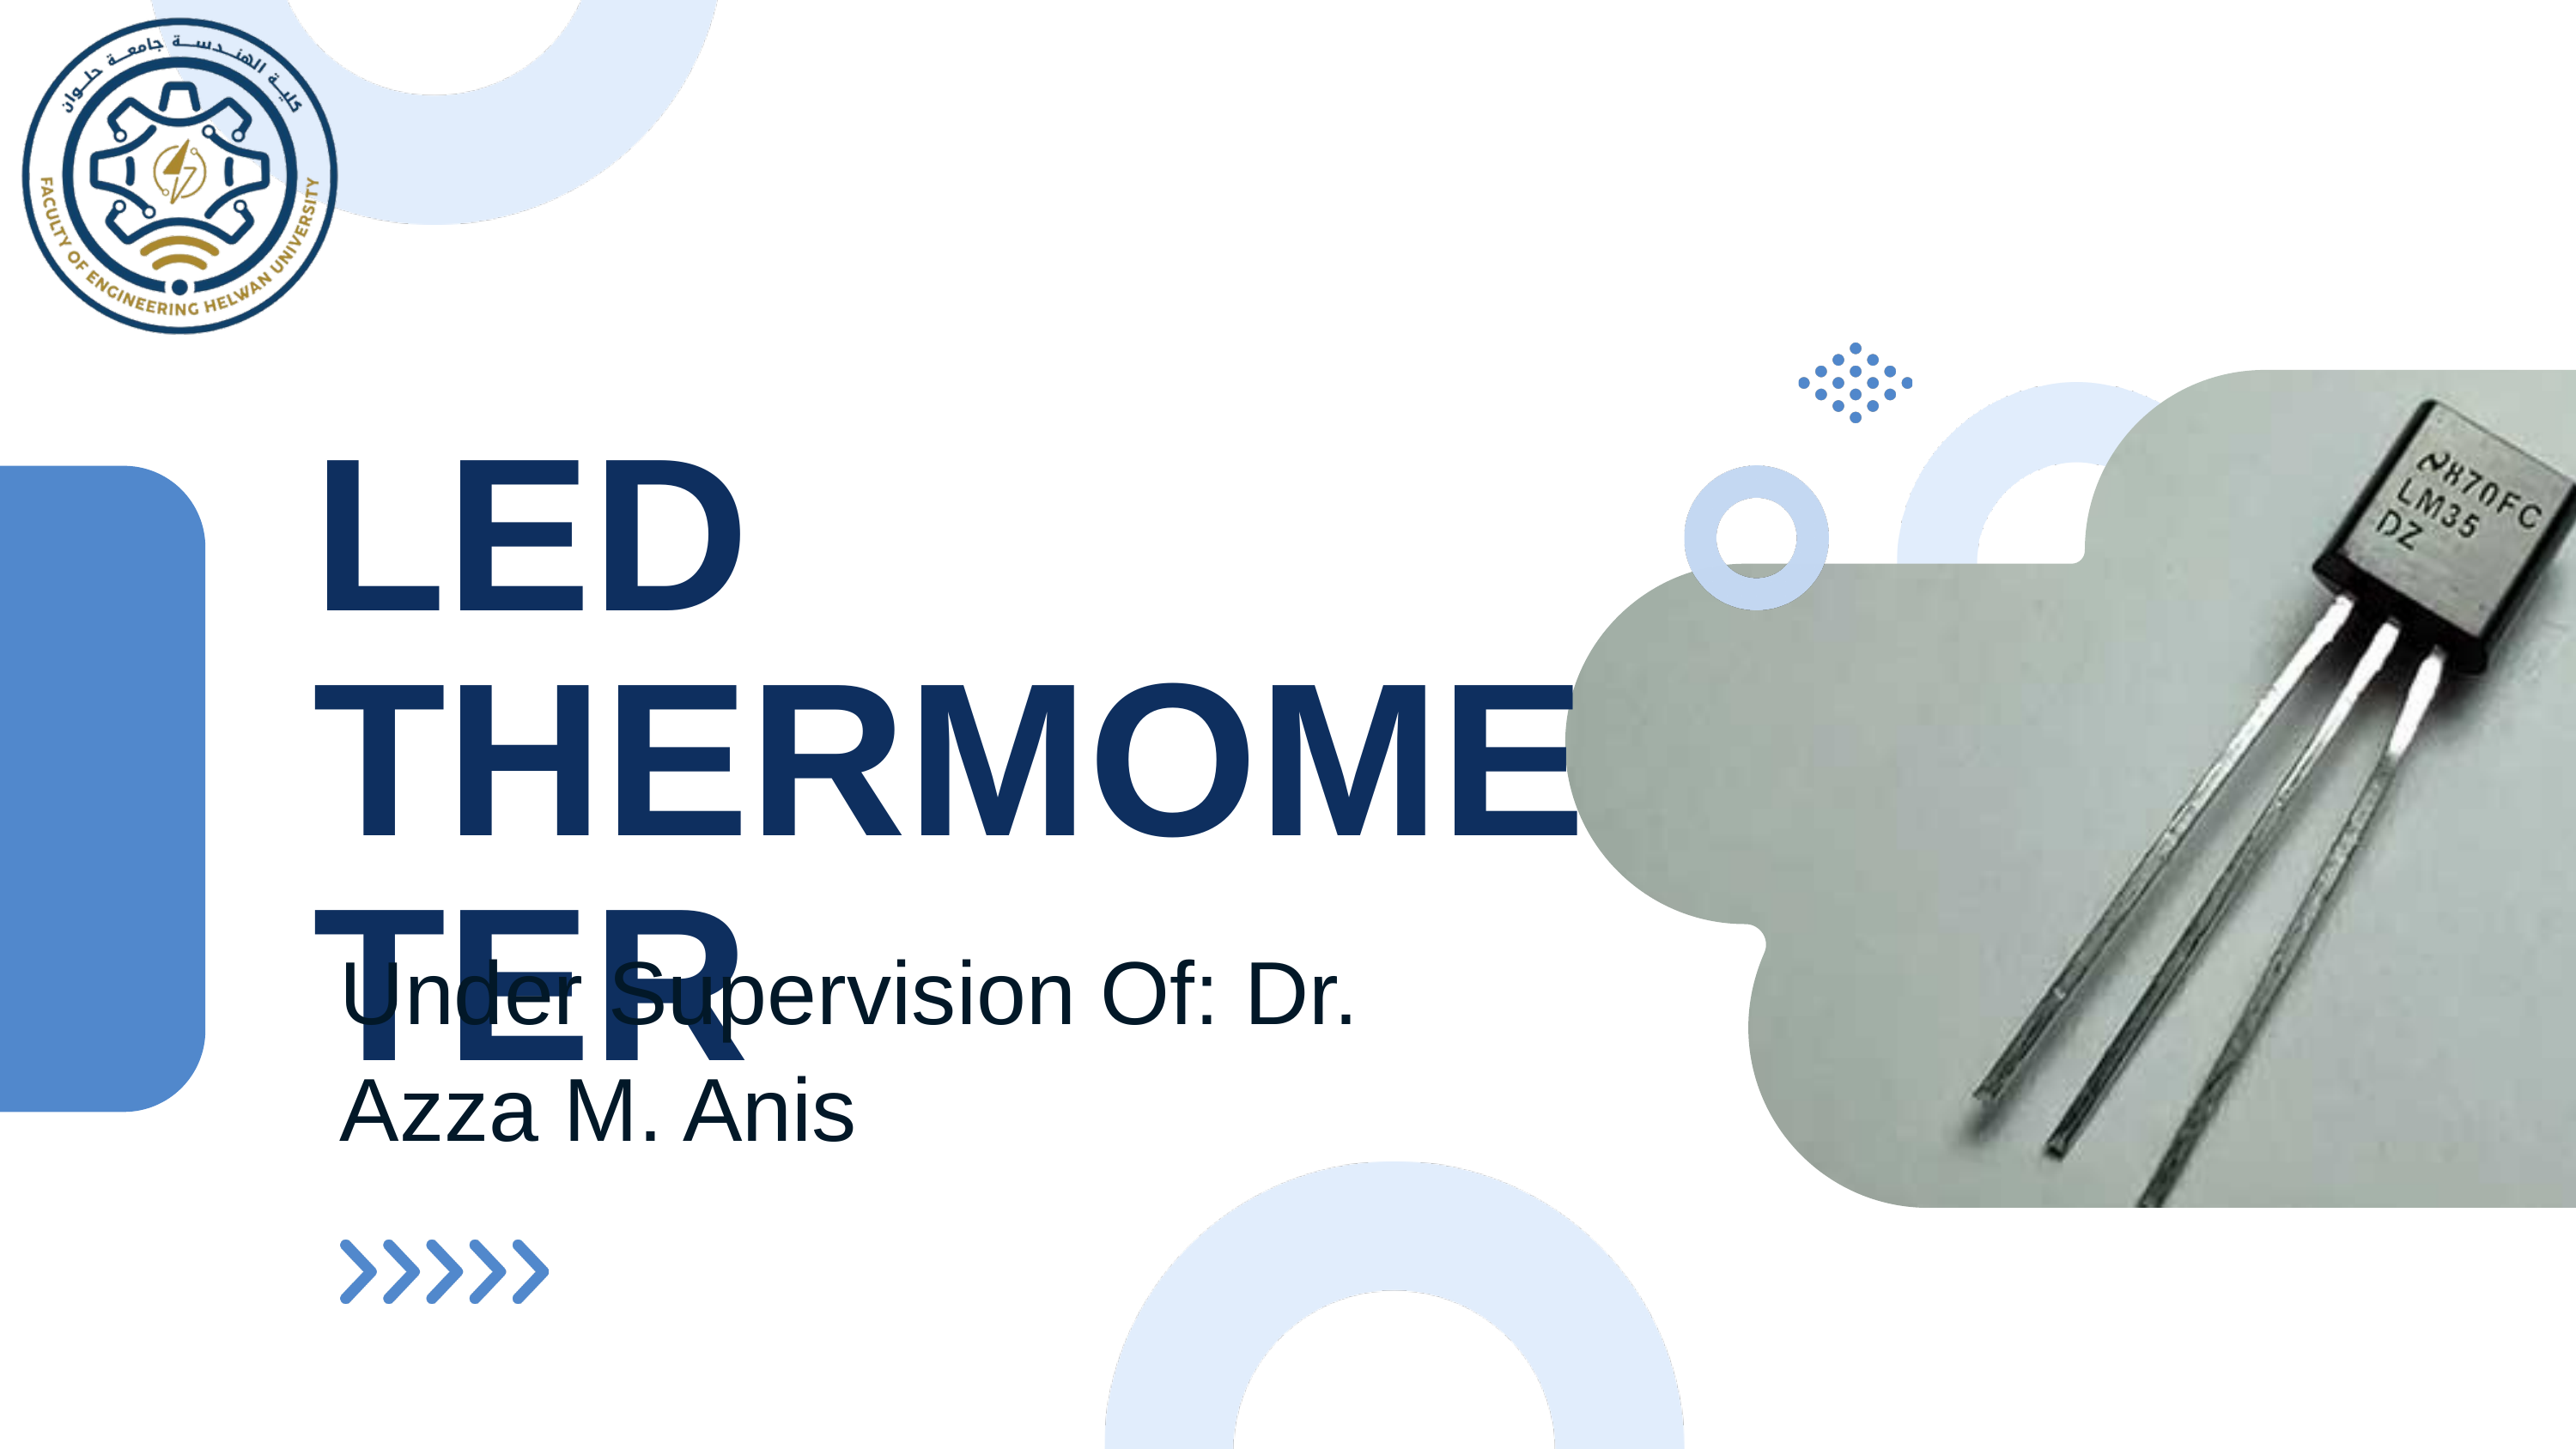

LED THERMOMETER

Under Supervision Of: Dr. Azza M. Anis